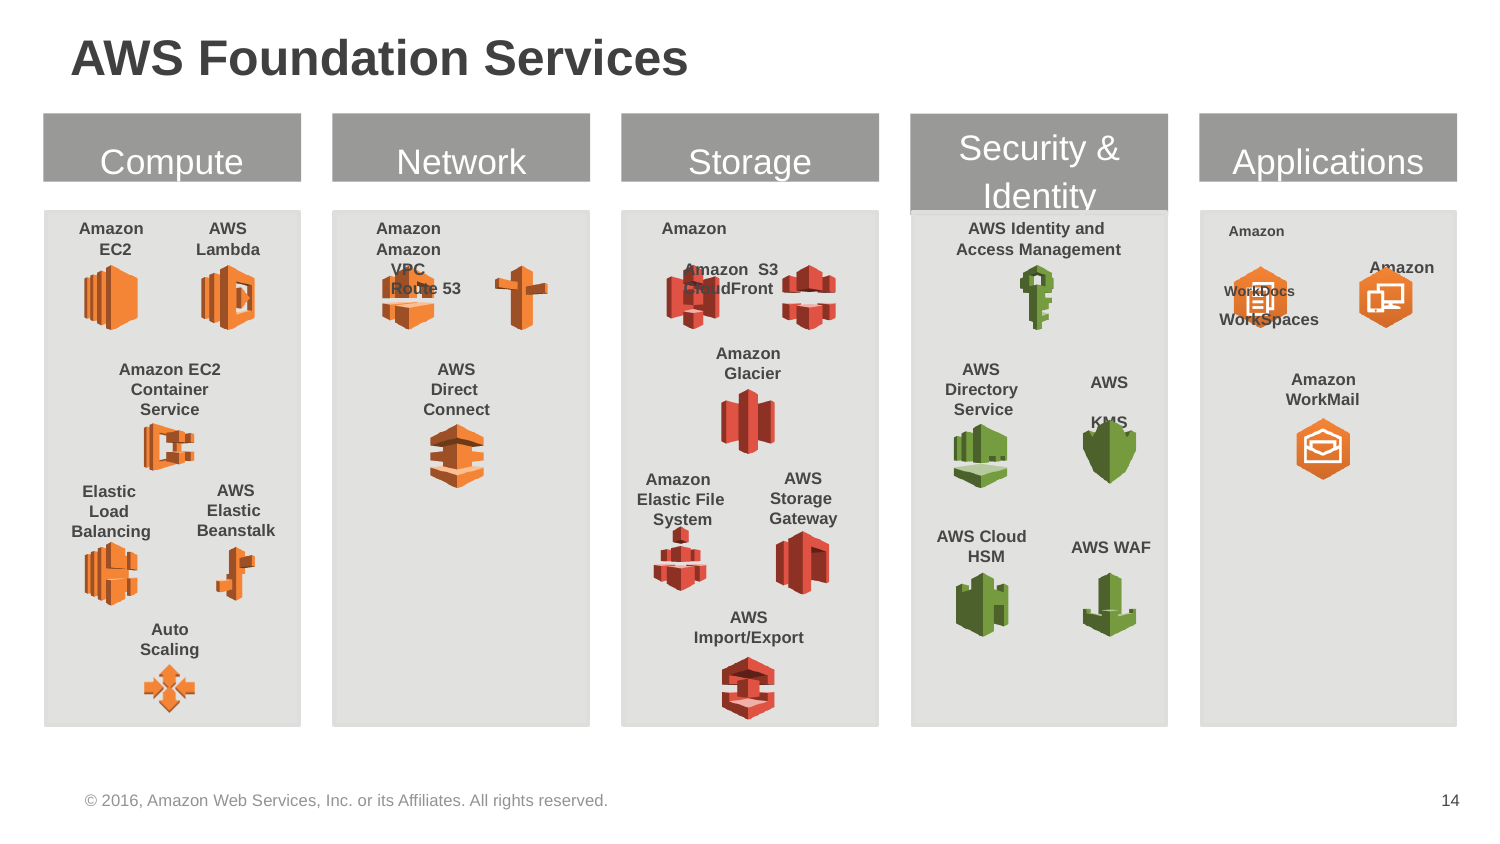

# AWS Foundation Services
Compute
Network
Storage
Security &
Identity
Applications

Amazon  EC2
AWS
Lambda
Amazon	Amazon
VPC	Route 53
Amazon		Amazon  S3	CloudFront
AWS Identity and  Access Management
Amazon		Amazon  WorkDocs	WorkSpaces

Amazon  Glacier
Amazon EC2  Container  Service
AWS
Direct  Connect
AWS
Directory  Service
Amazon  WorkMail
AWS  KMS

AWS
Storage  Gateway
Amazon  Elastic File  System
AWS
Elastic  Beanstalk
Elastic  Load  Balancing
AWS Cloud  HSM

AWS WAF

AWS
Import/Export
Auto
Scaling

© 2016, Amazon Web Services, Inc. or its Affiliates. All rights reserved.
14